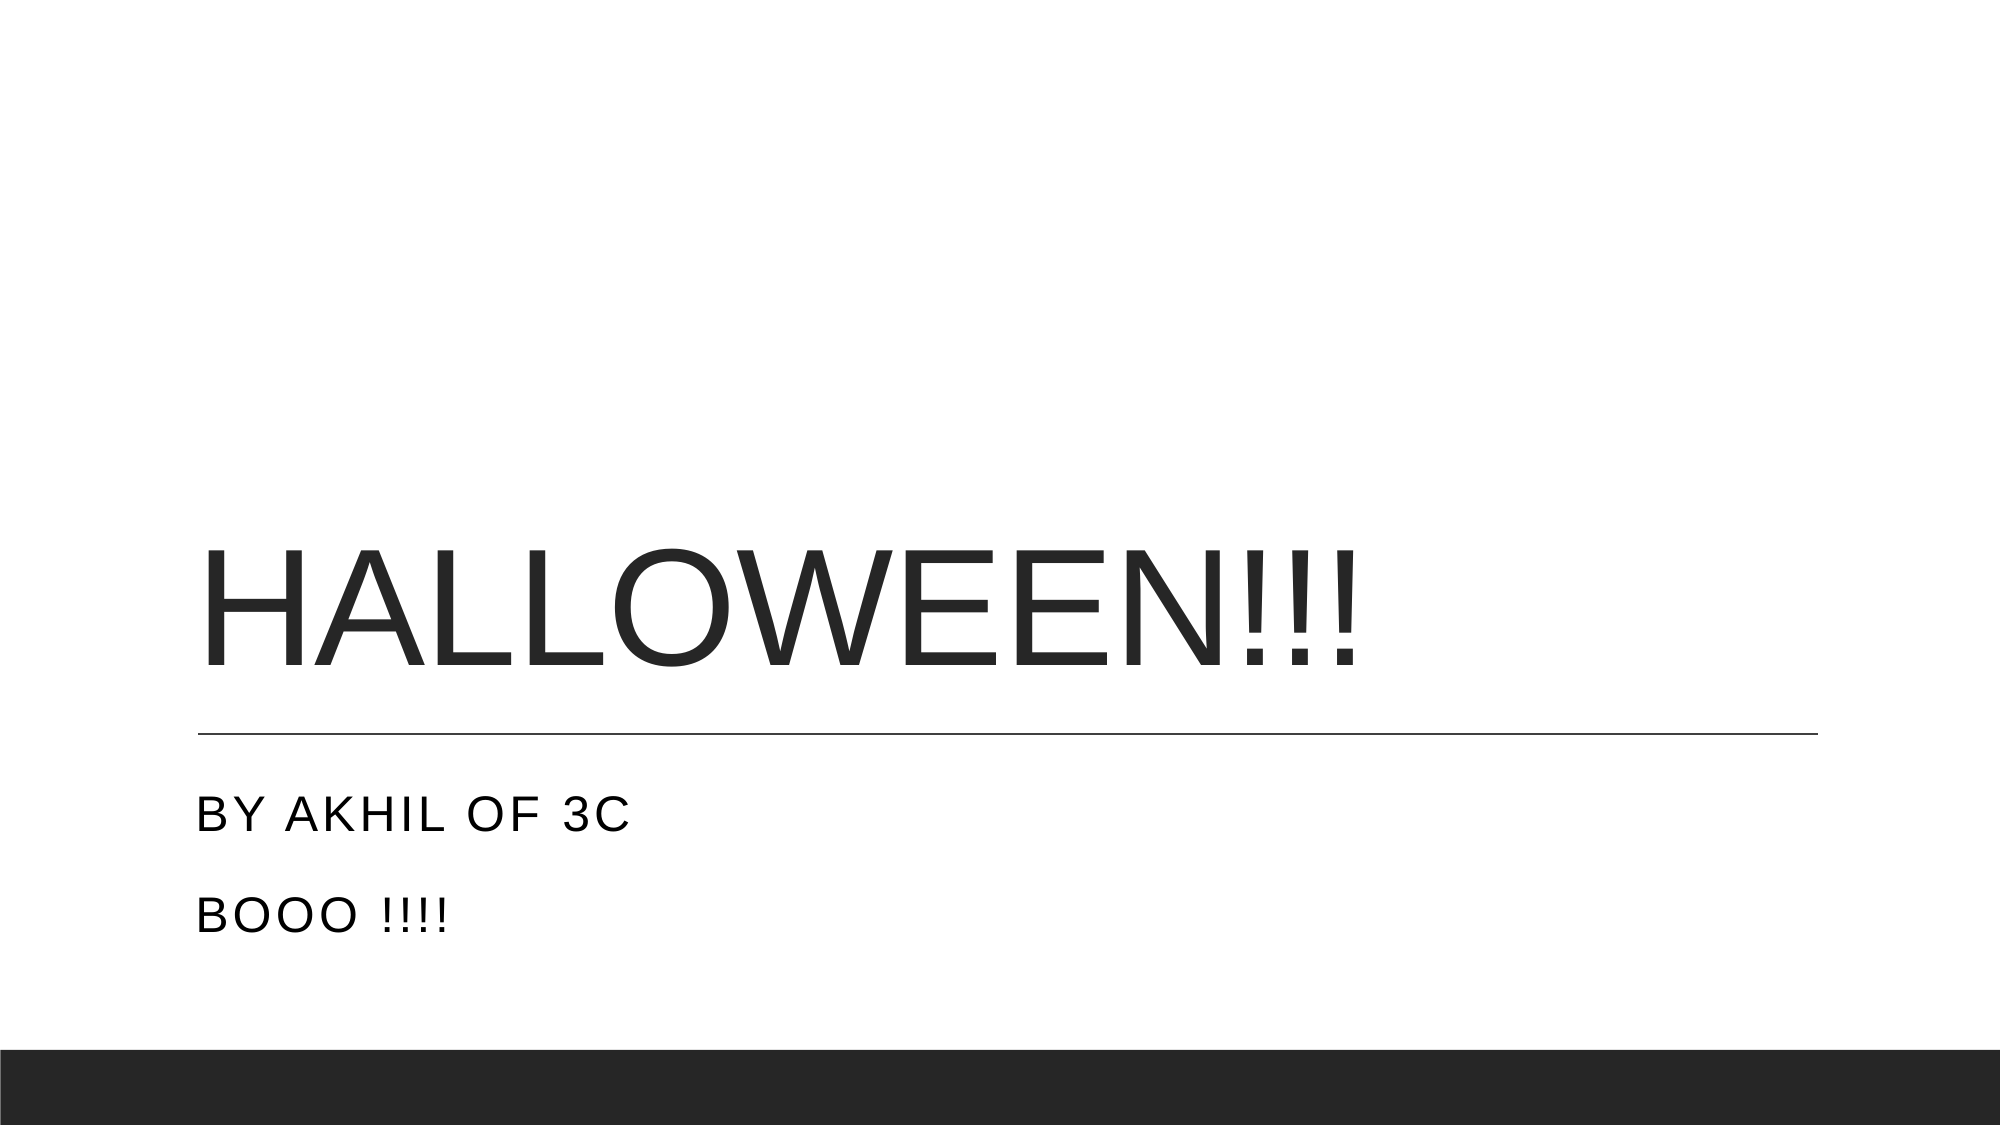

# HALLOWEEN!!!
BY AKHIL OF 3C
BOOO !!!!